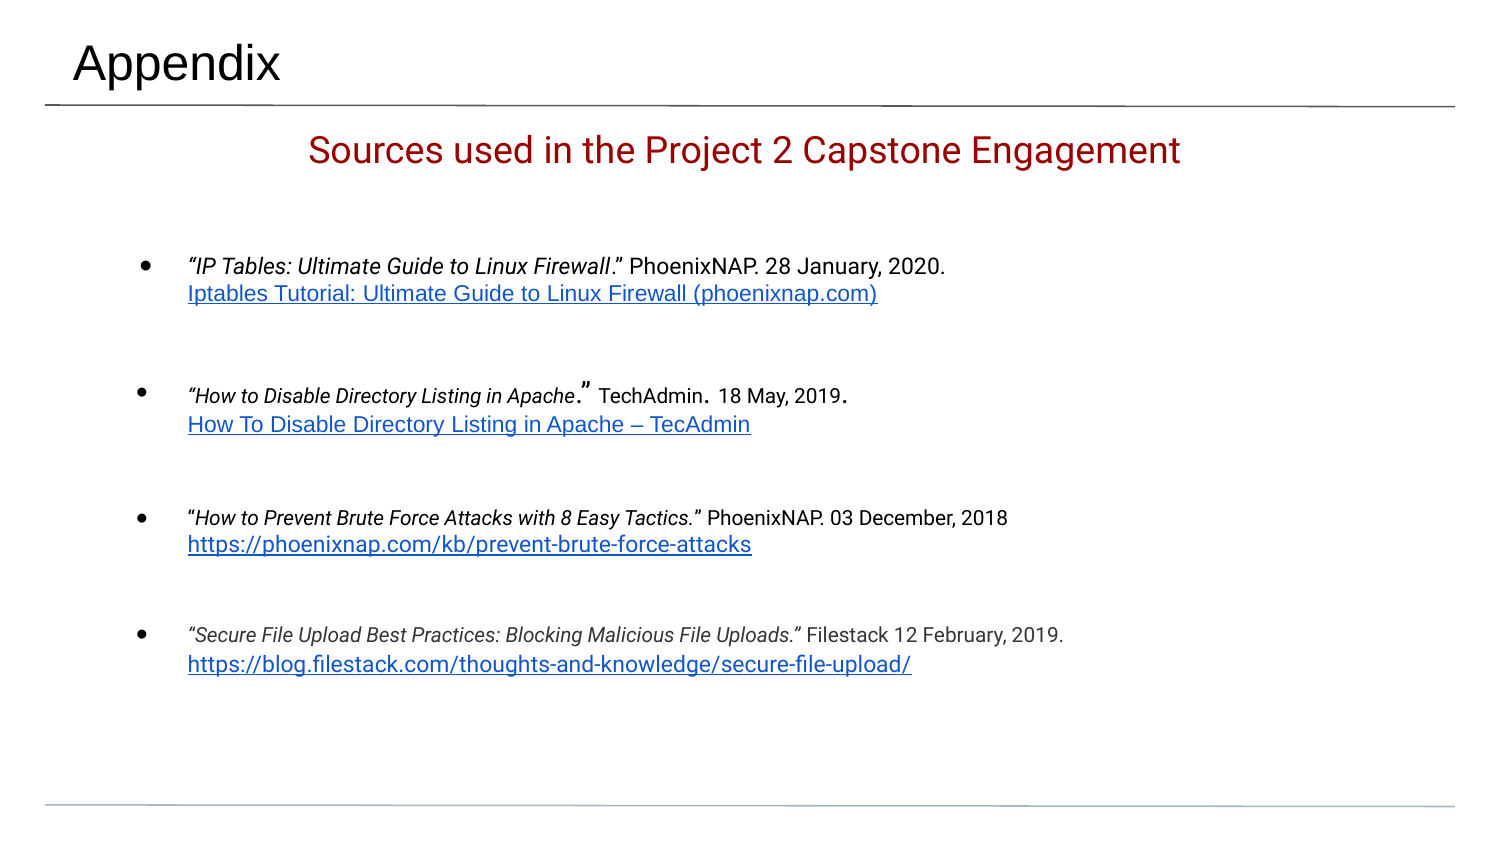

# Appendix
Sources used in the Project 2 Capstone Engagement

“IP Tables: Ultimate Guide to Linux Firewall.” PhoenixNAP. 28 January, 2020. Iptables Tutorial: Ultimate Guide to Linux Firewall (phoenixnap.com)

“How to Disable Directory Listing in Apache.” TechAdmin. 18 May, 2019. How To Disable Directory Listing in Apache – TecAdmin

“How to Prevent Brute Force Attacks with 8 Easy Tactics.” PhoenixNAP. 03 December, 2018 https://phoenixnap.com/kb/prevent-brute-force-attacks

“Secure File Upload Best Practices: Blocking Malicious File Uploads.” Filestack 12 February, 2019. https://blog.filestack.com/thoughts-and-knowledge/secure-file-upload/